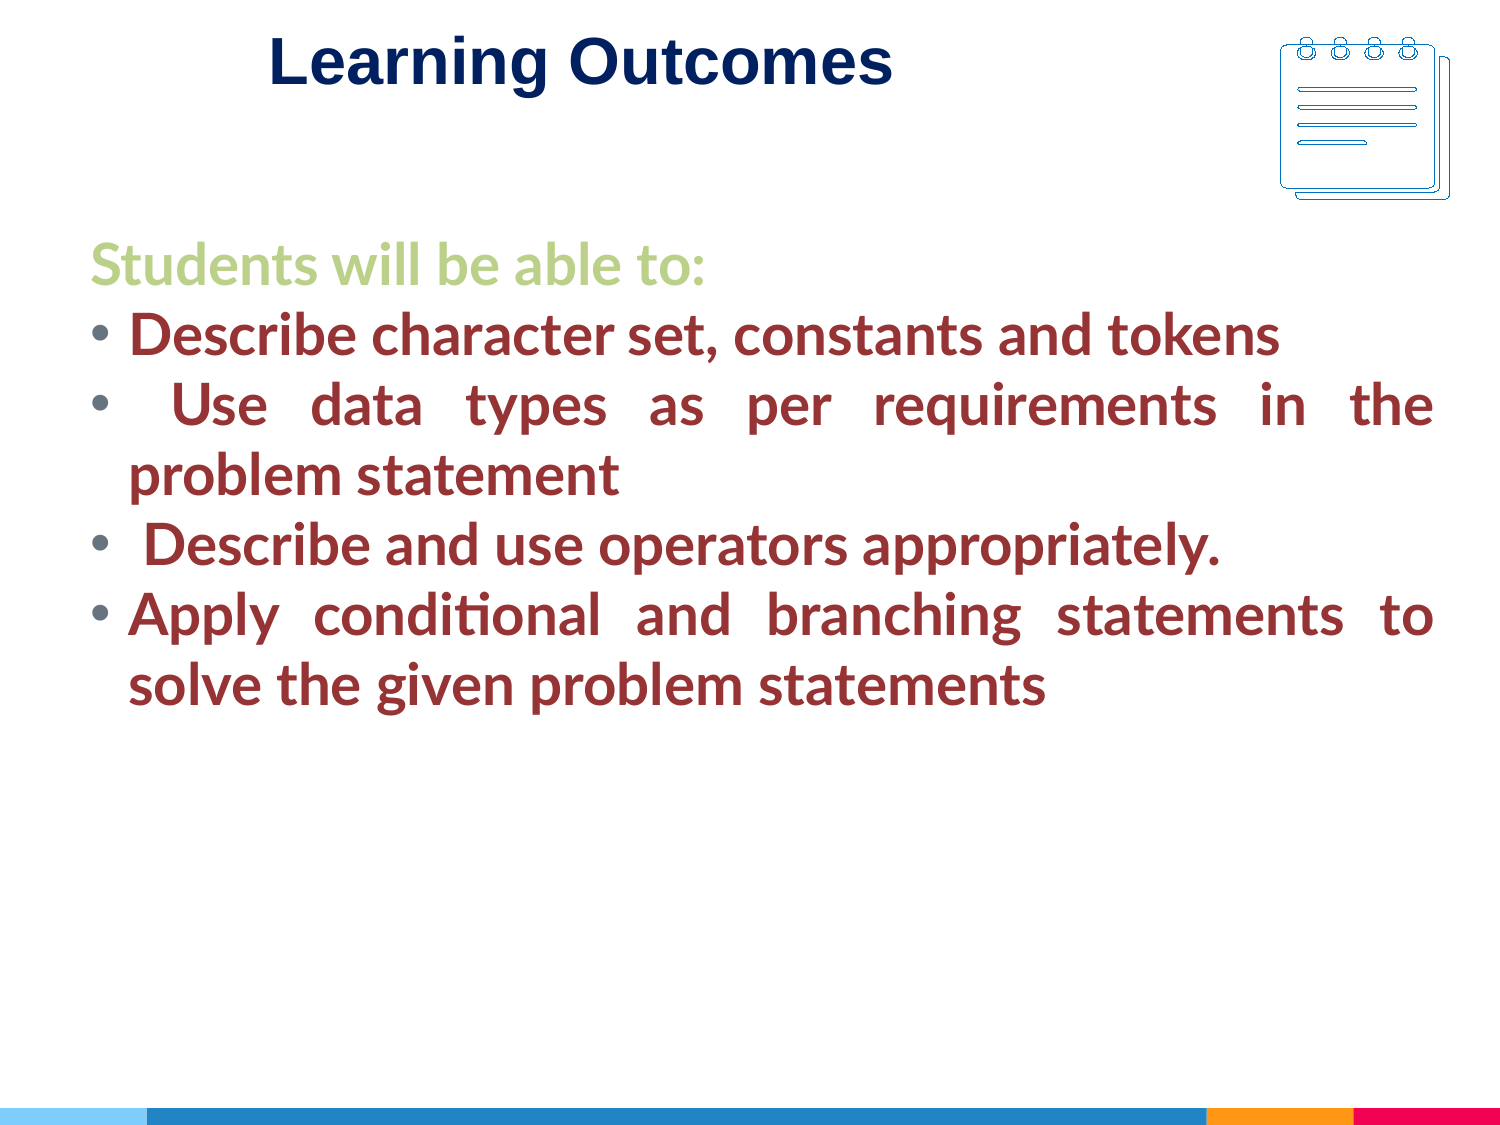

# Learning Outcomes

Students will be able to:
Describe character set, constants and tokens
 Use data types as per requirements in the problem statement
 Describe and use operators appropriately.
Apply conditional and branching statements to solve the given problem statements